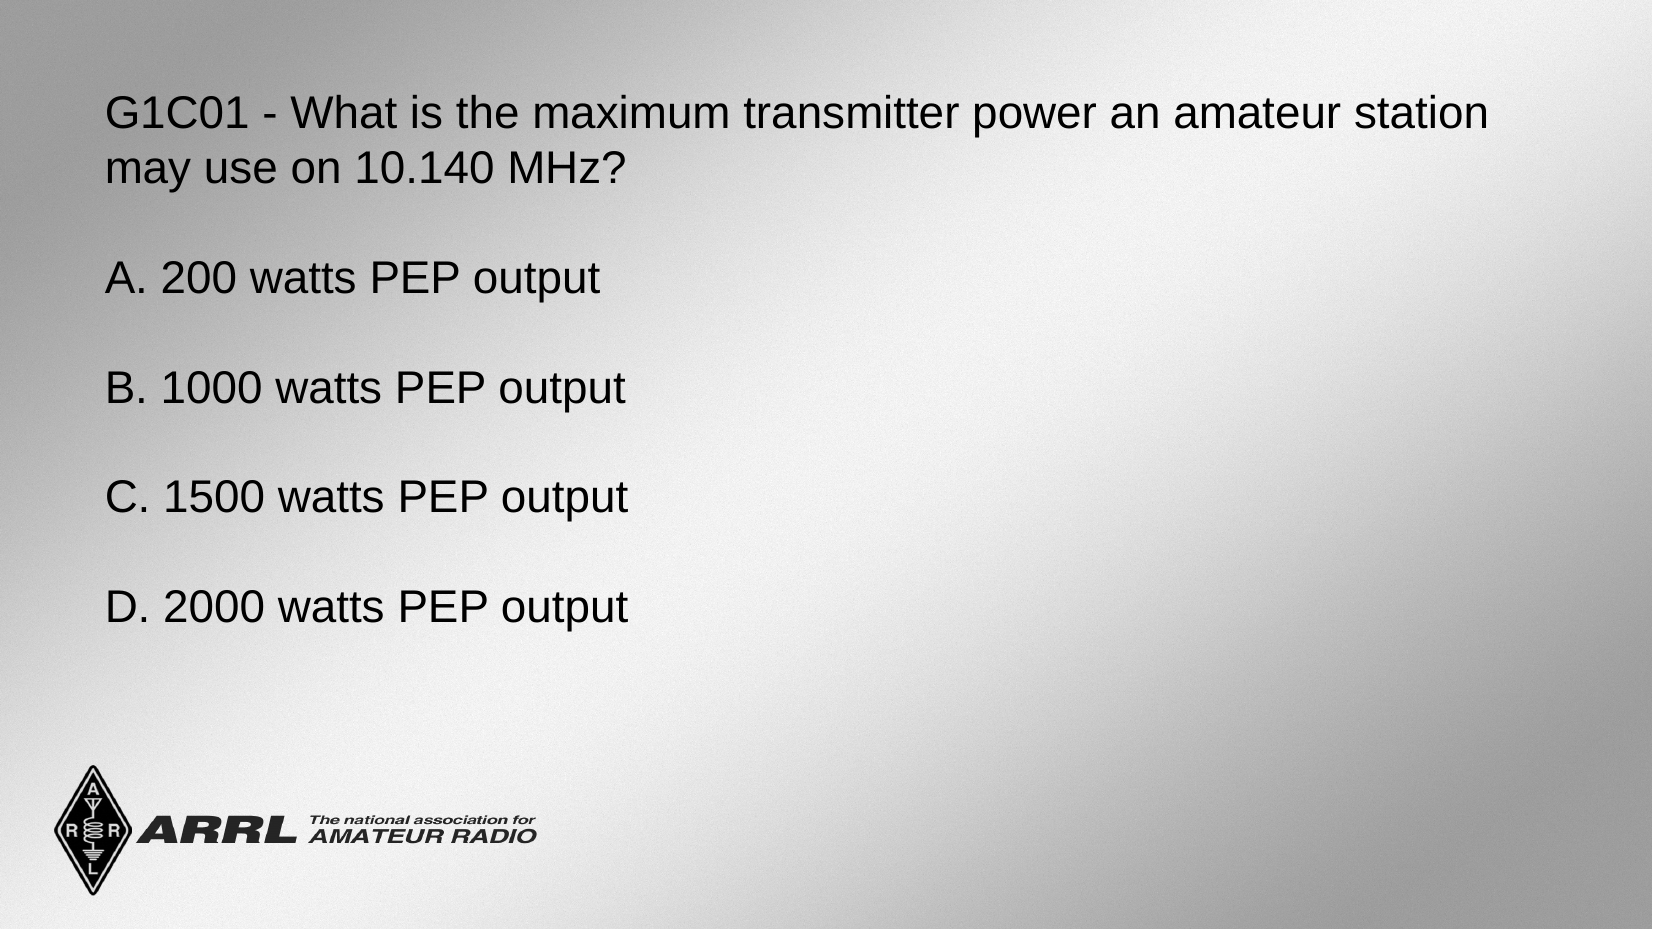

G1C01 - What is the maximum transmitter power an amateur station may use on 10.140 MHz?

A. 200 watts PEP output

B. 1000 watts PEP output

C. 1500 watts PEP output

D. 2000 watts PEP output